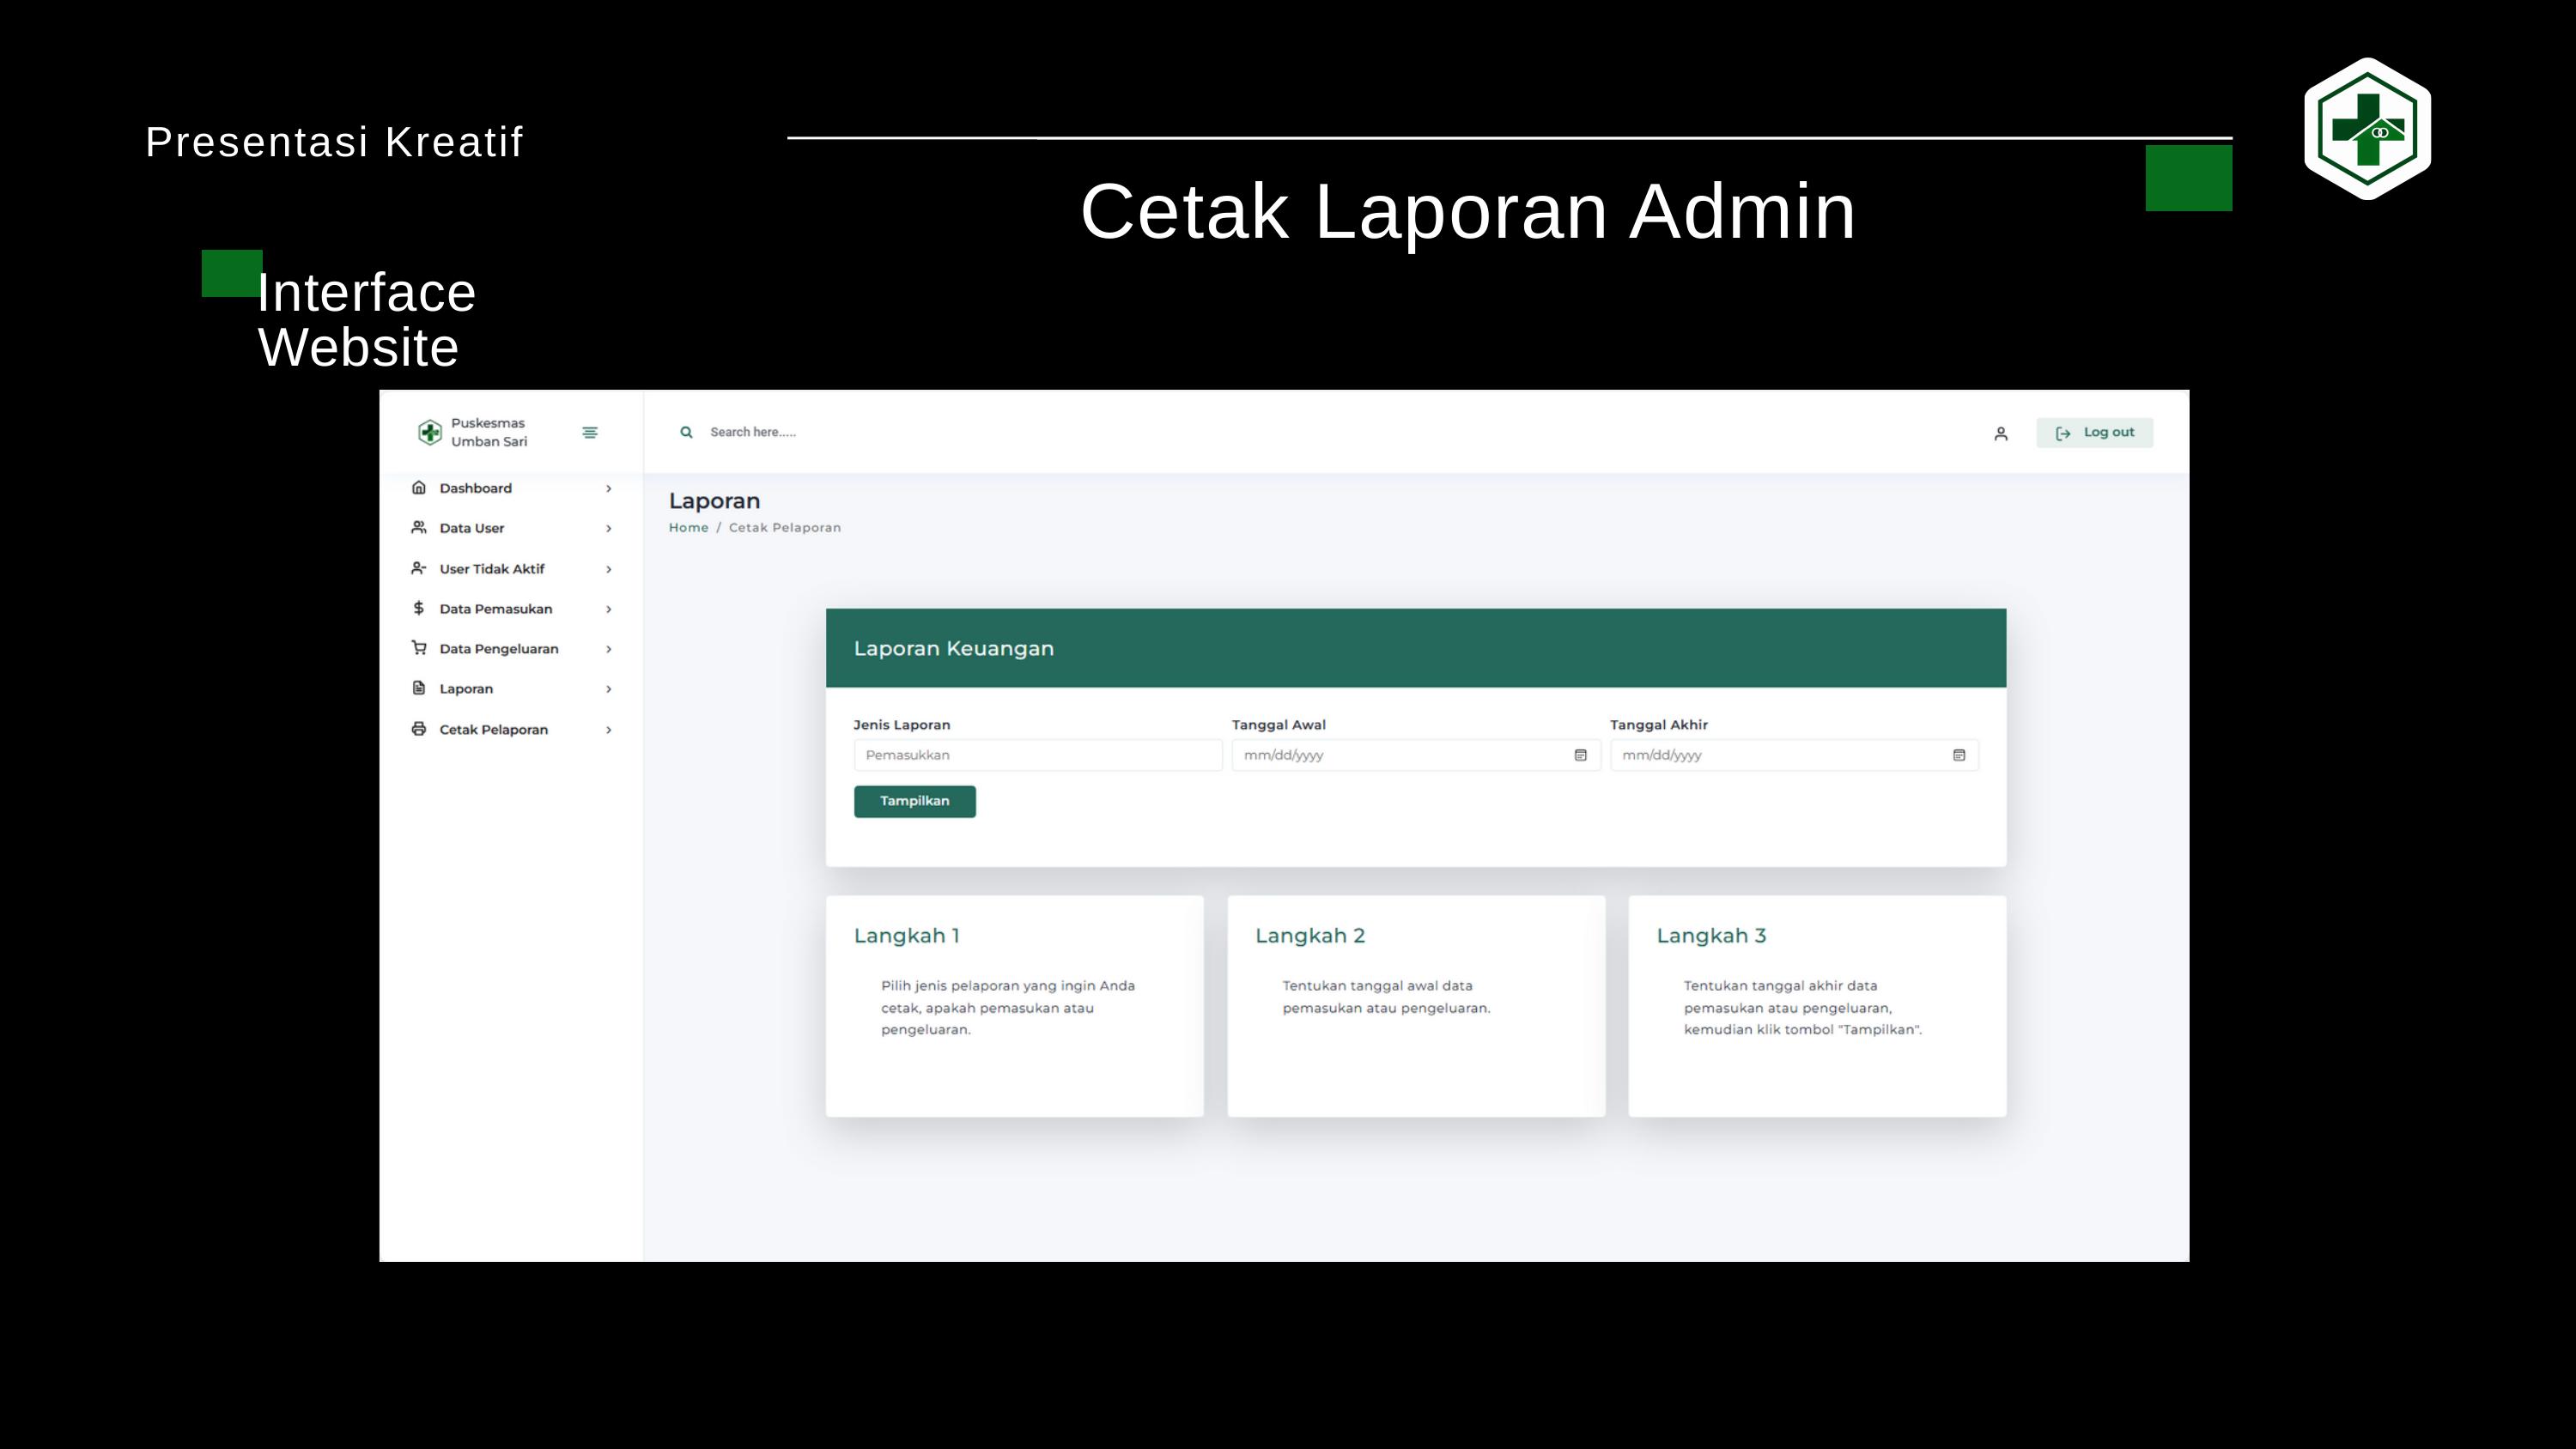

Presentasi Kreatif

  Cetak Laporan Admin

Interface Website